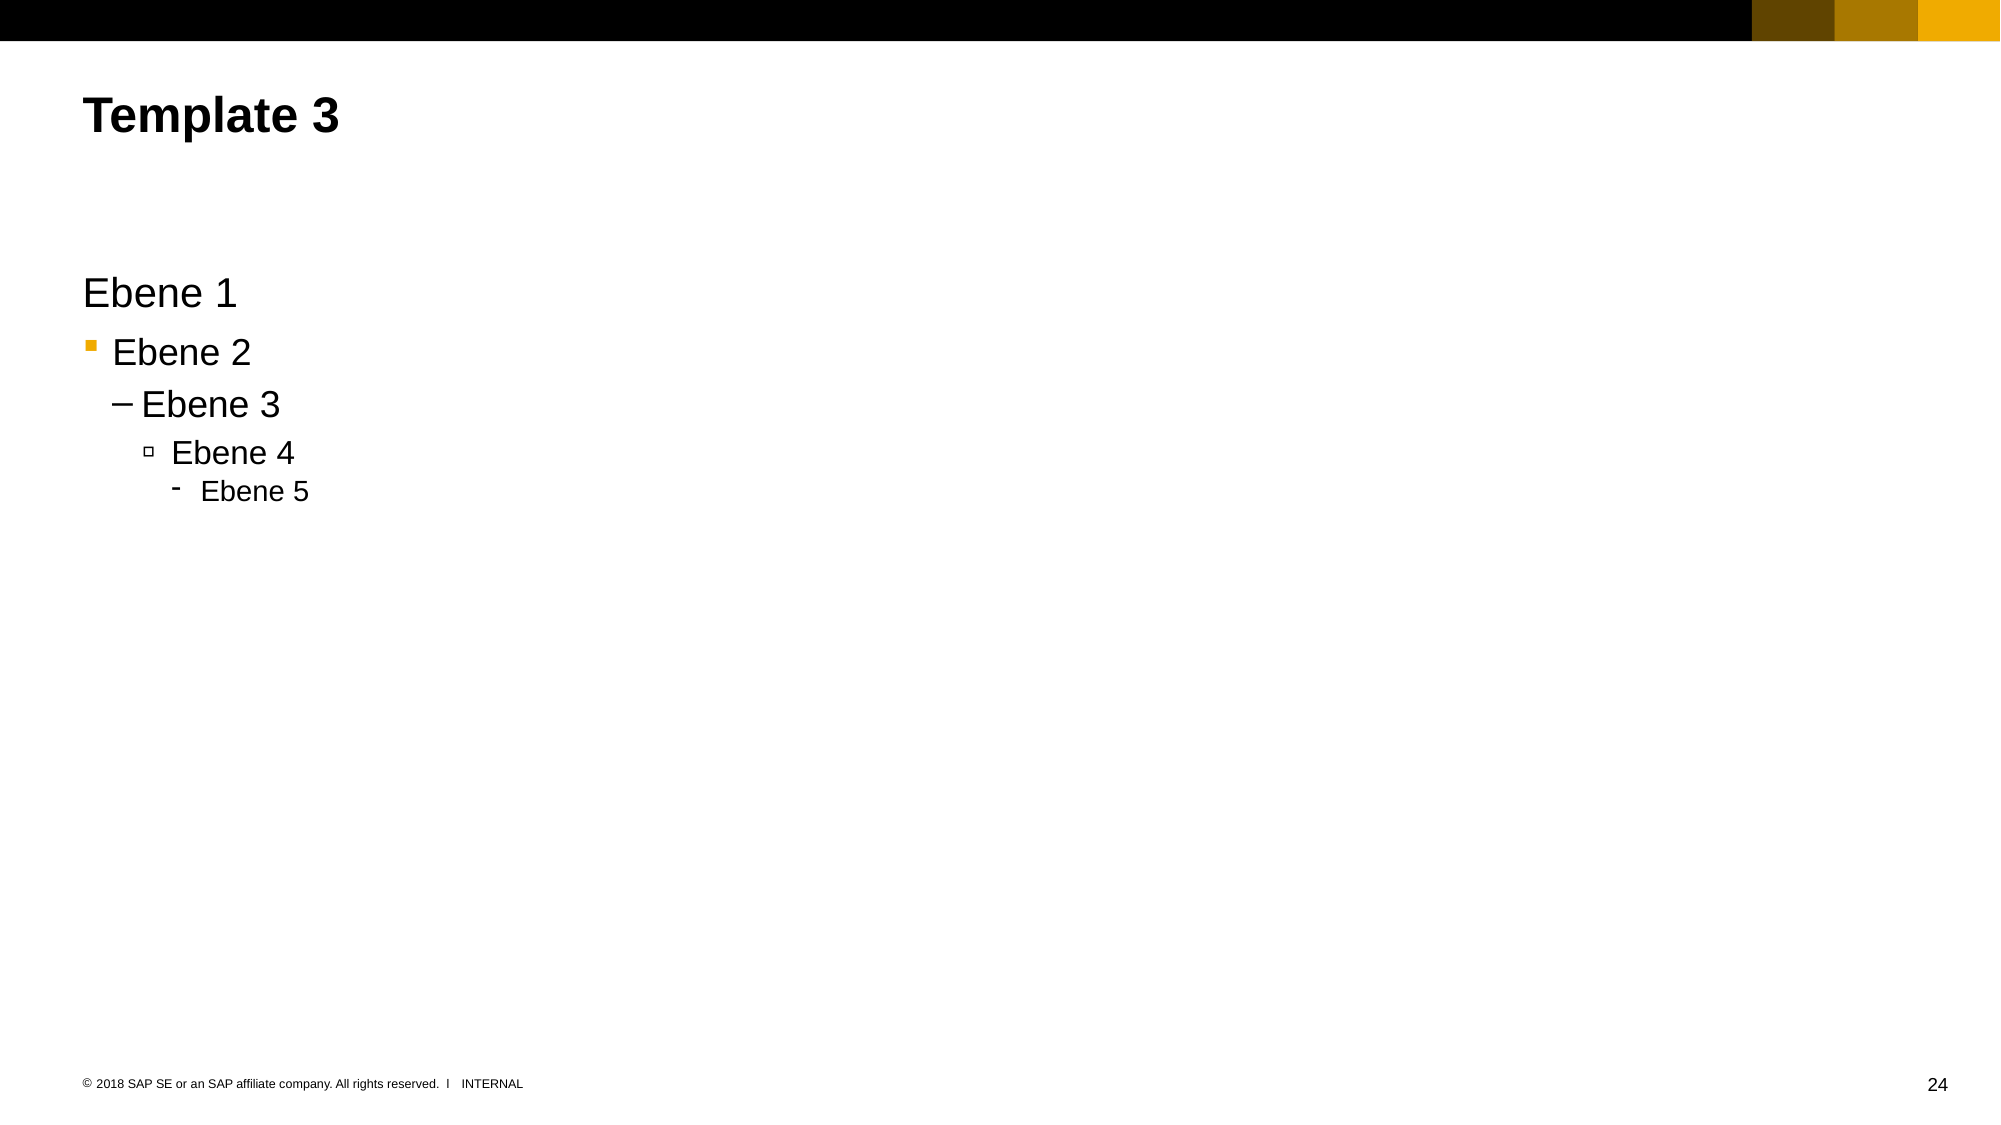

# Template 3
Ebene 1
Ebene 2
Ebene 3
Ebene 4
Ebene 5